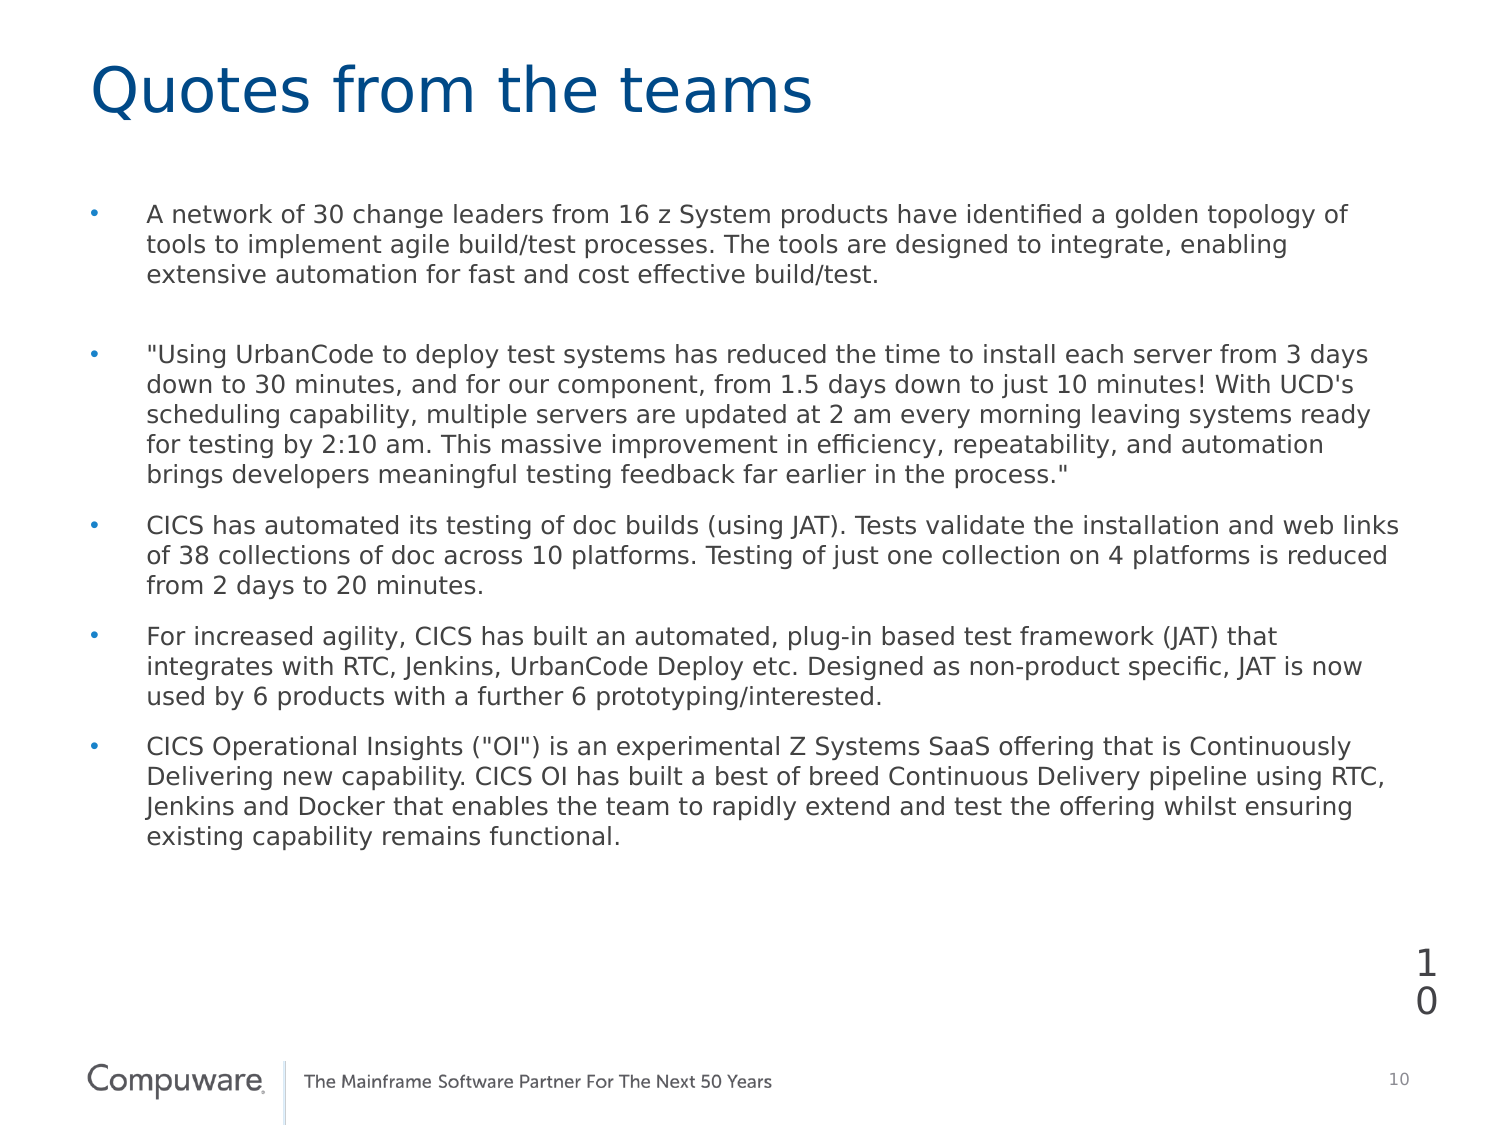

# Quotes from the teams
A network of 30 change leaders from 16 z System products have identified a golden topology of tools to implement agile build/test processes. The tools are designed to integrate, enabling extensive automation for fast and cost effective build/test.
"Using UrbanCode to deploy test systems has reduced the time to install each server from 3 days down to 30 minutes, and for our component, from 1.5 days down to just 10 minutes! With UCD's scheduling capability, multiple servers are updated at 2 am every morning leaving systems ready for testing by 2:10 am. This massive improvement in efficiency, repeatability, and automation brings developers meaningful testing feedback far earlier in the process."
CICS has automated its testing of doc builds (using JAT). Tests validate the installation and web links of 38 collections of doc across 10 platforms. Testing of just one collection on 4 platforms is reduced from 2 days to 20 minutes.
For increased agility, CICS has built an automated, plug-in based test framework (JAT) that integrates with RTC, Jenkins, UrbanCode Deploy etc. Designed as non-product specific, JAT is now used by 6 products with a further 6 prototyping/interested.
CICS Operational Insights ("OI") is an experimental Z Systems SaaS offering that is Continuously Delivering new capability. CICS OI has built a best of breed Continuous Delivery pipeline using RTC, Jenkins and Docker that enables the team to rapidly extend and test the offering whilst ensuring existing capability remains functional.

10